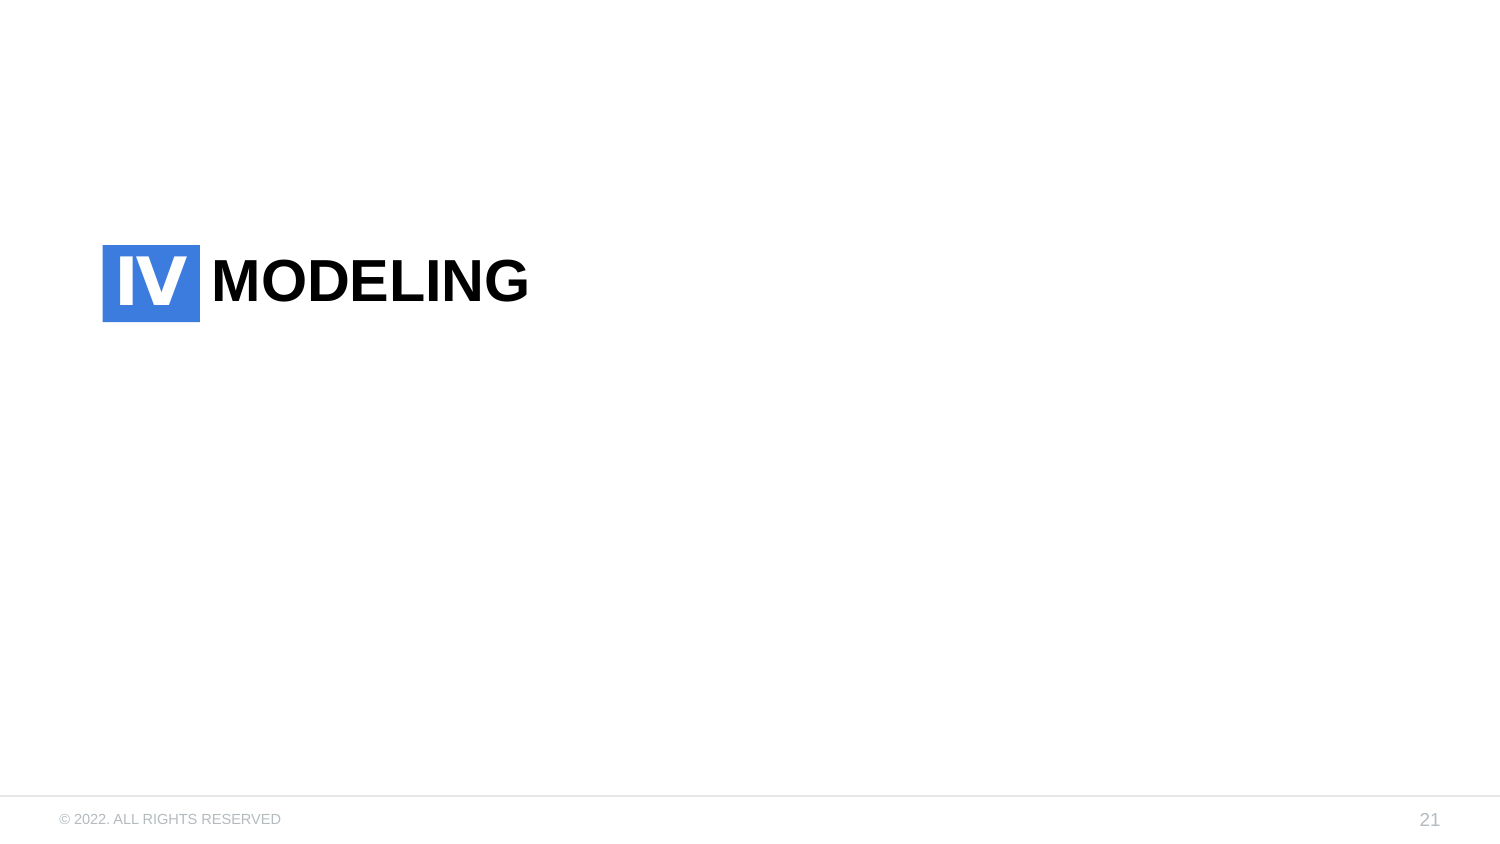

Ⅳ
# MODELING
21
© 2022. ALL RIGHTS RESERVED